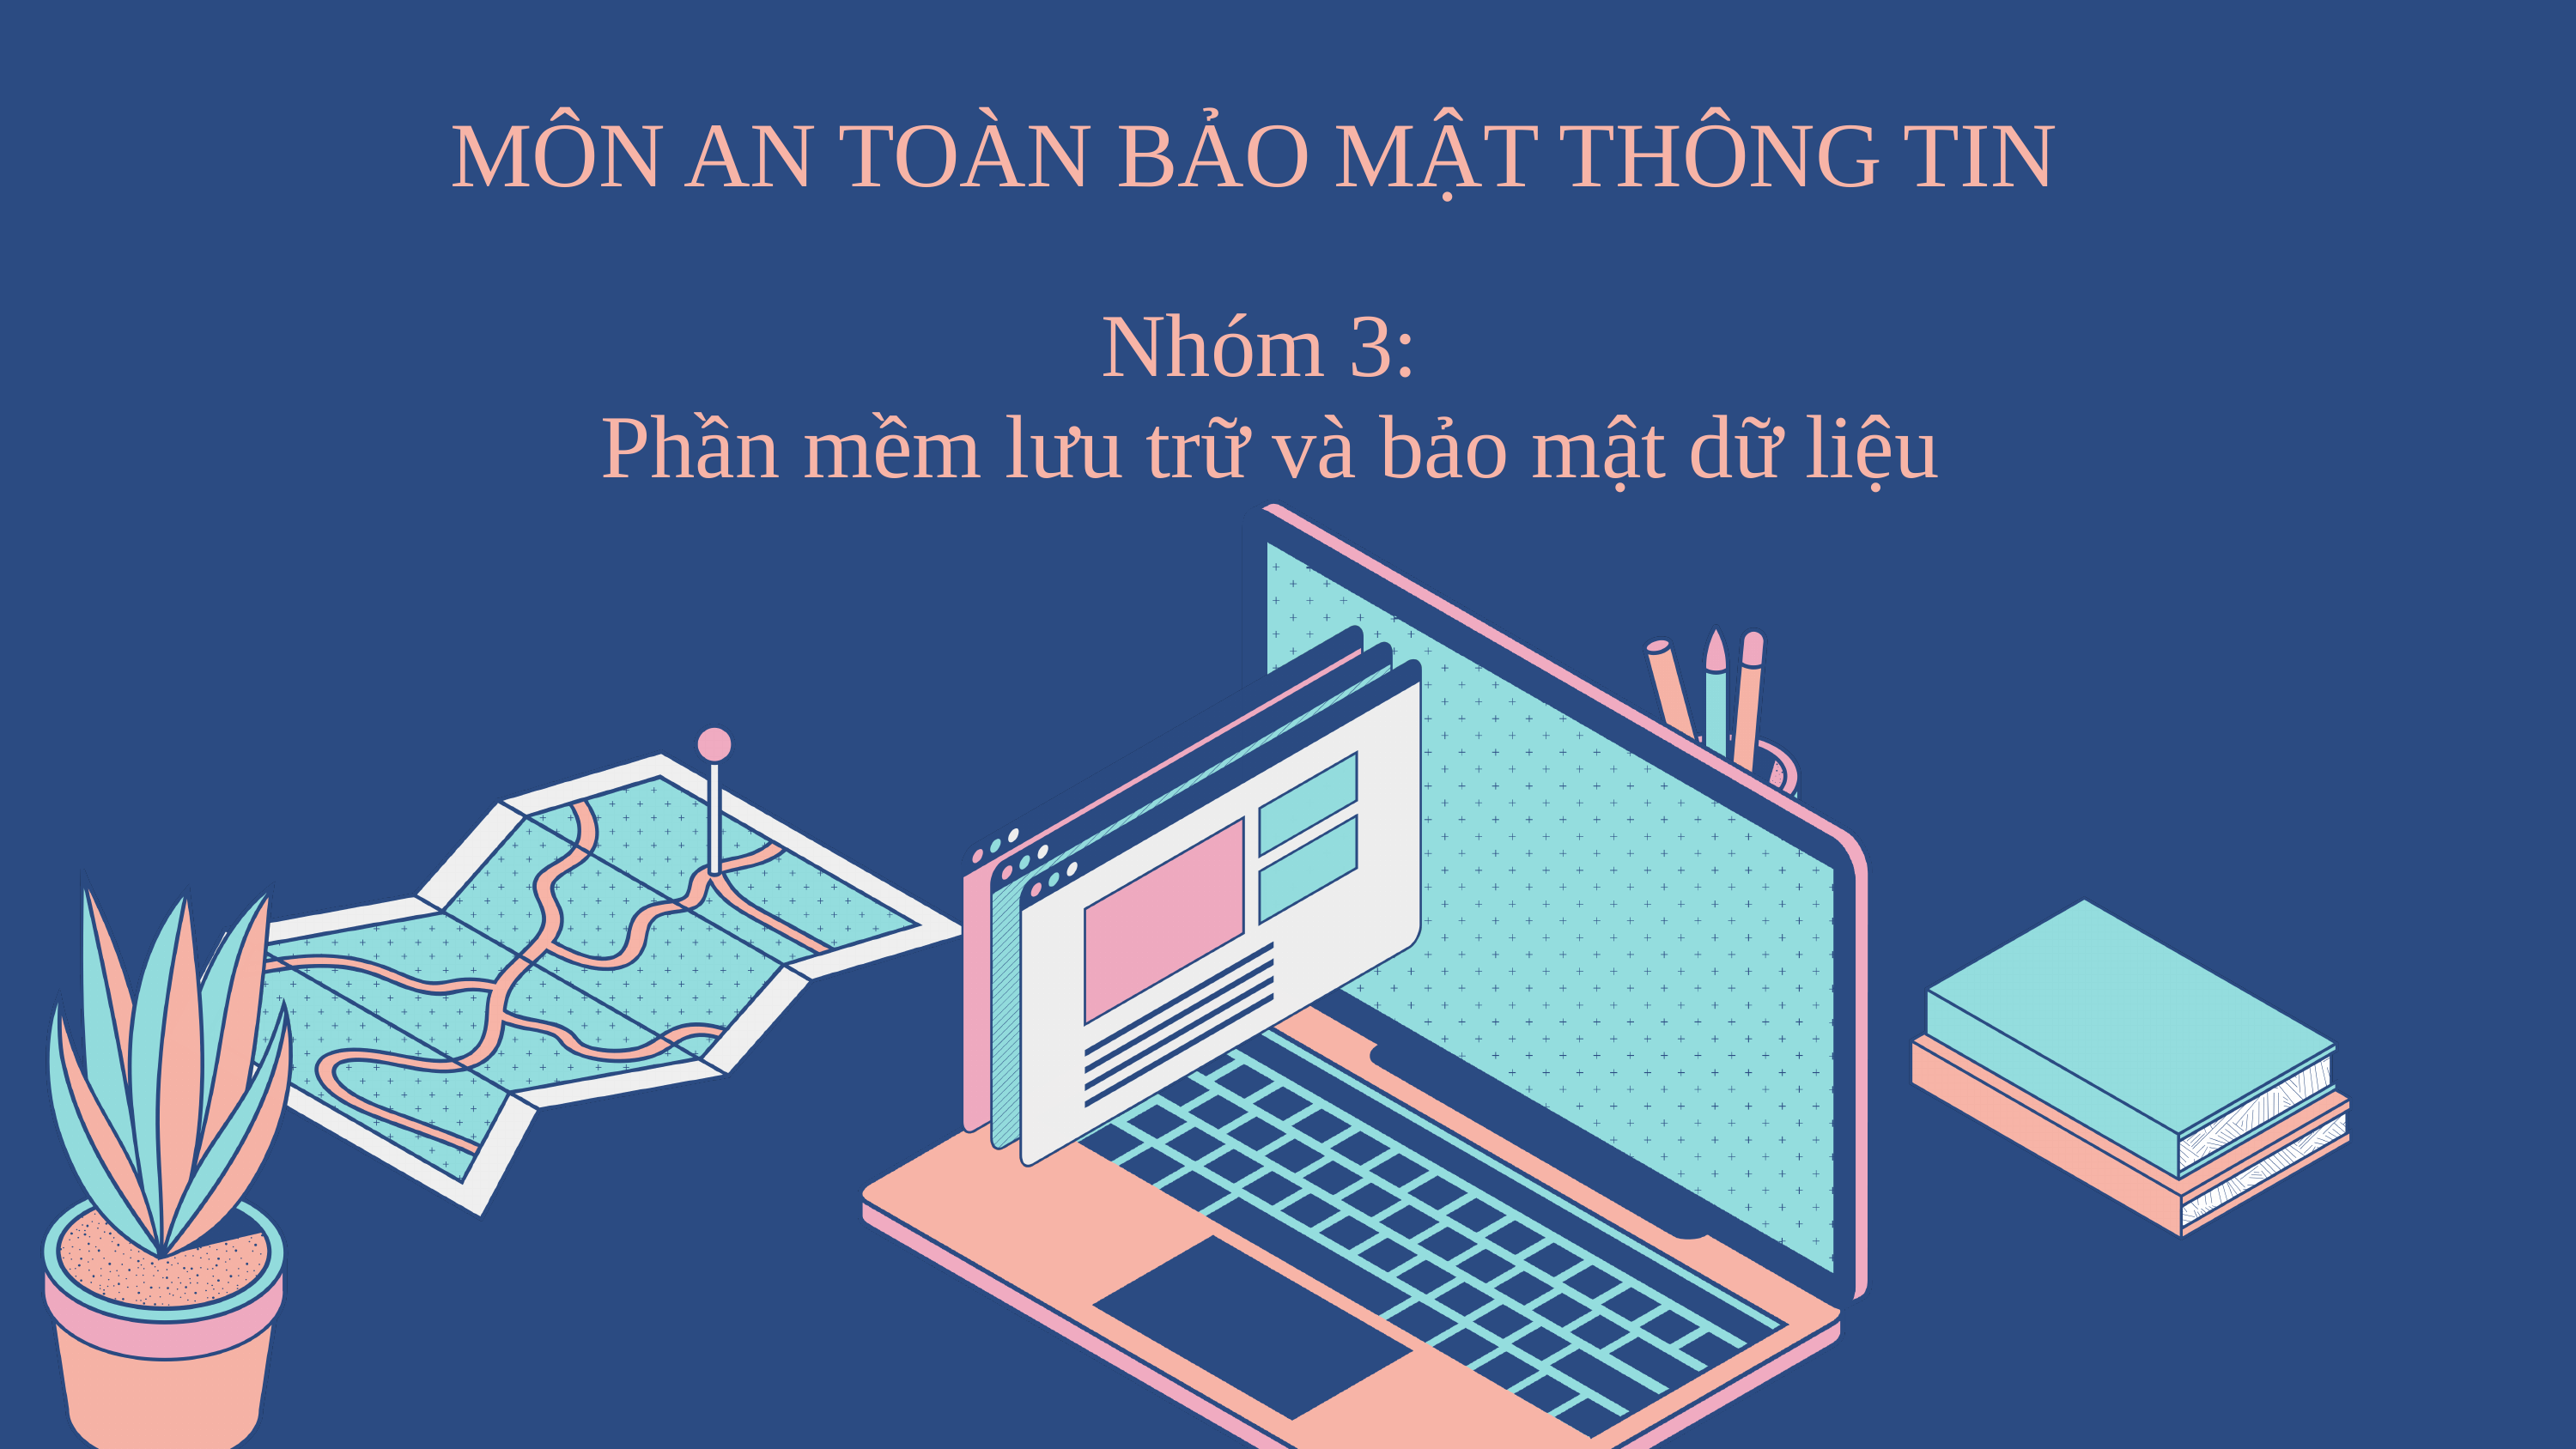

MÔN AN TOÀN BẢO MẬT THÔNG TIN

Nhóm 3:
Phần mềm lưu trữ và bảo mật dữ liệu